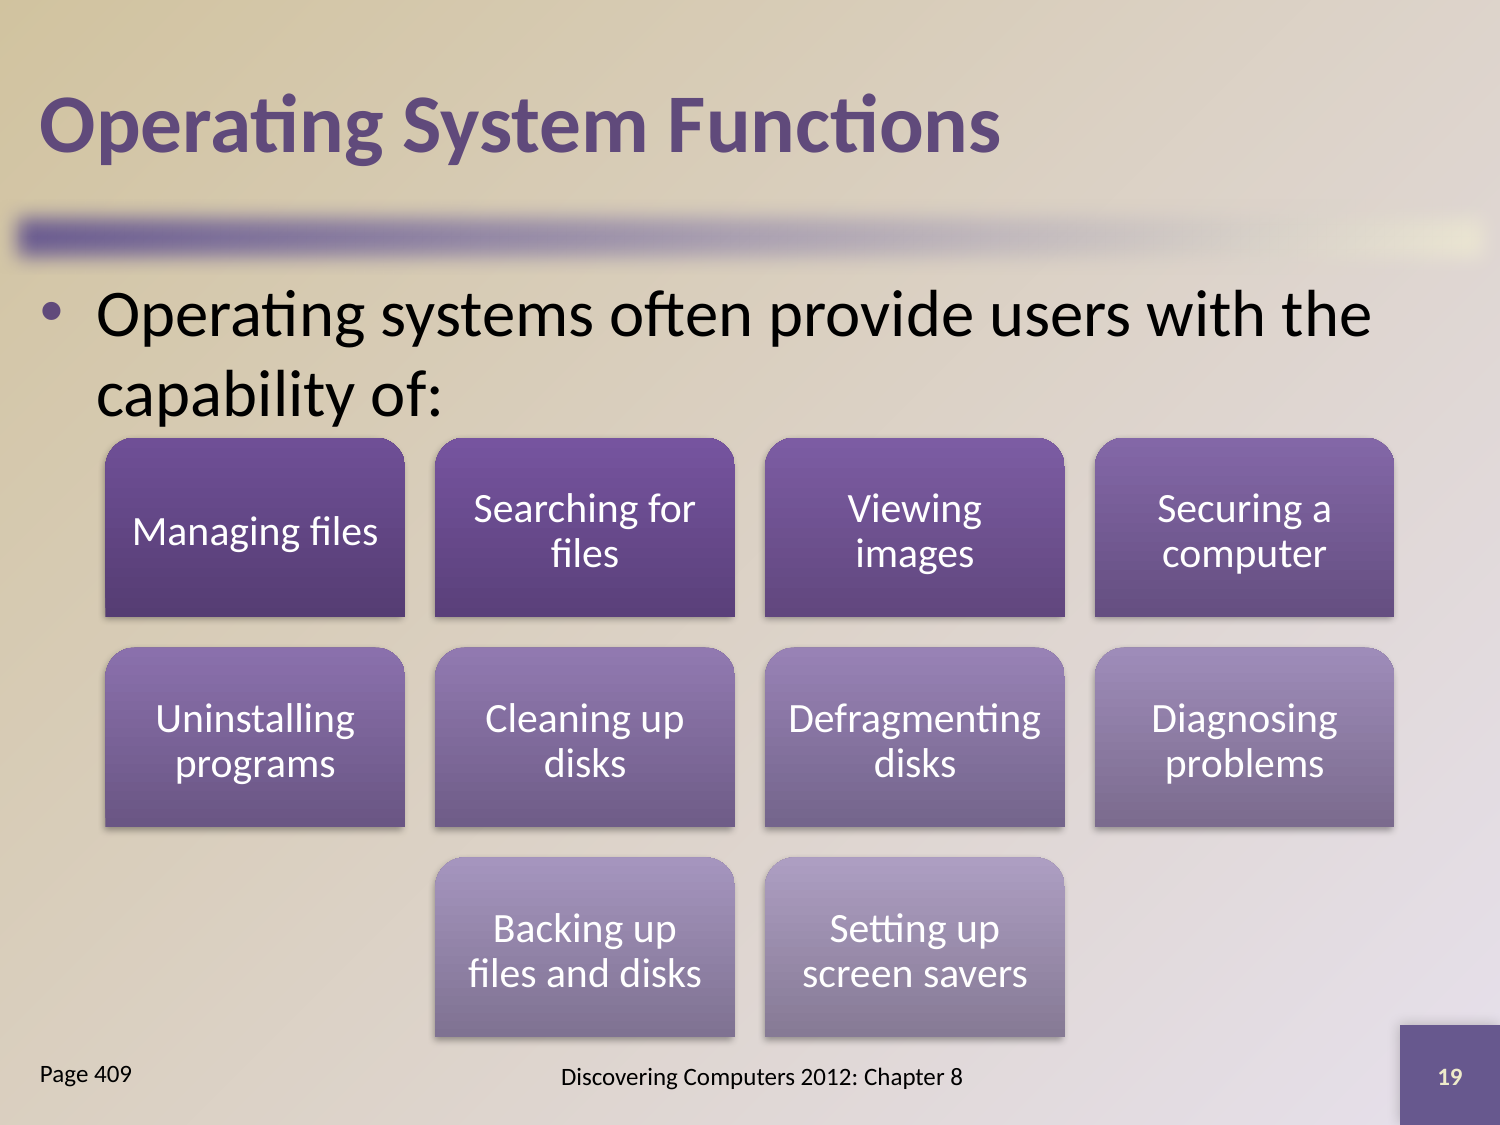

# Operating System Functions
Operating systems often provide users with the capability of:
Managing files
Searching for files
Viewing images
Securing a computer
Uninstalling programs
Cleaning up disks
Defragmenting disks
Diagnosing problems
Backing up files and disks
Setting up screen savers
19
Discovering Computers 2012: Chapter 8
Page 409